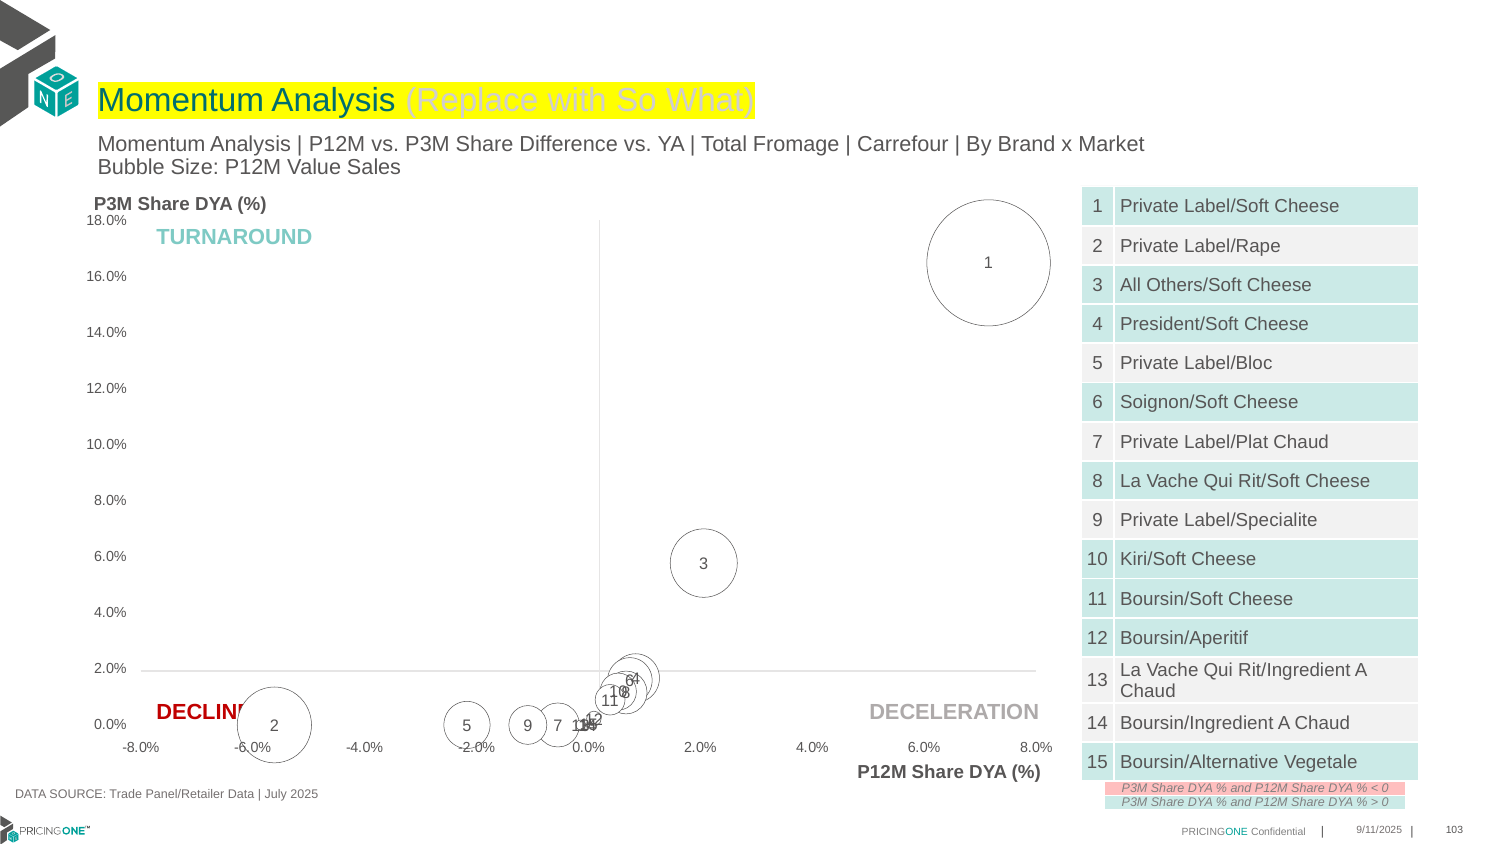

# Momentum Analysis (Replace with So What)
Momentum Analysis | P12M vs. P3M Share Difference vs. YA | Total Fromage | Carrefour | By Brand x Market
Bubble Size: P12M Value Sales

| 1 | Private Label/Soft Cheese |
| --- | --- |
| 2 | Private Label/Rape |
| 3 | All Others/Soft Cheese |
| 4 | President/Soft Cheese |
| 5 | Private Label/Bloc |
| 6 | Soignon/Soft Cheese |
| 7 | Private Label/Plat Chaud |
| 8 | La Vache Qui Rit/Soft Cheese |
| 9 | Private Label/Specialite |
| 10 | Kiri/Soft Cheese |
| 11 | Boursin/Soft Cheese |
| 12 | Boursin/Aperitif |
| 13 | La Vache Qui Rit/Ingredient A Chaud |
| 14 | Boursin/Ingredient A Chaud |
| 15 | Boursin/Alternative Vegetale |
P3M Share DYA (%)

### Chart

| Category | P3M Value Share |
|---|---|
TURNAROUND
GROWTH
DECLINE
DECELERATION
P12M Share DYA (%)
DATA SOURCE: Trade Panel/Retailer Data | July 2025
| P3M Share DYA % and P12M Share DYA % < 0 |
| --- |
| P3M Share DYA % and P12M Share DYA % > 0 |

9/11/2025
103